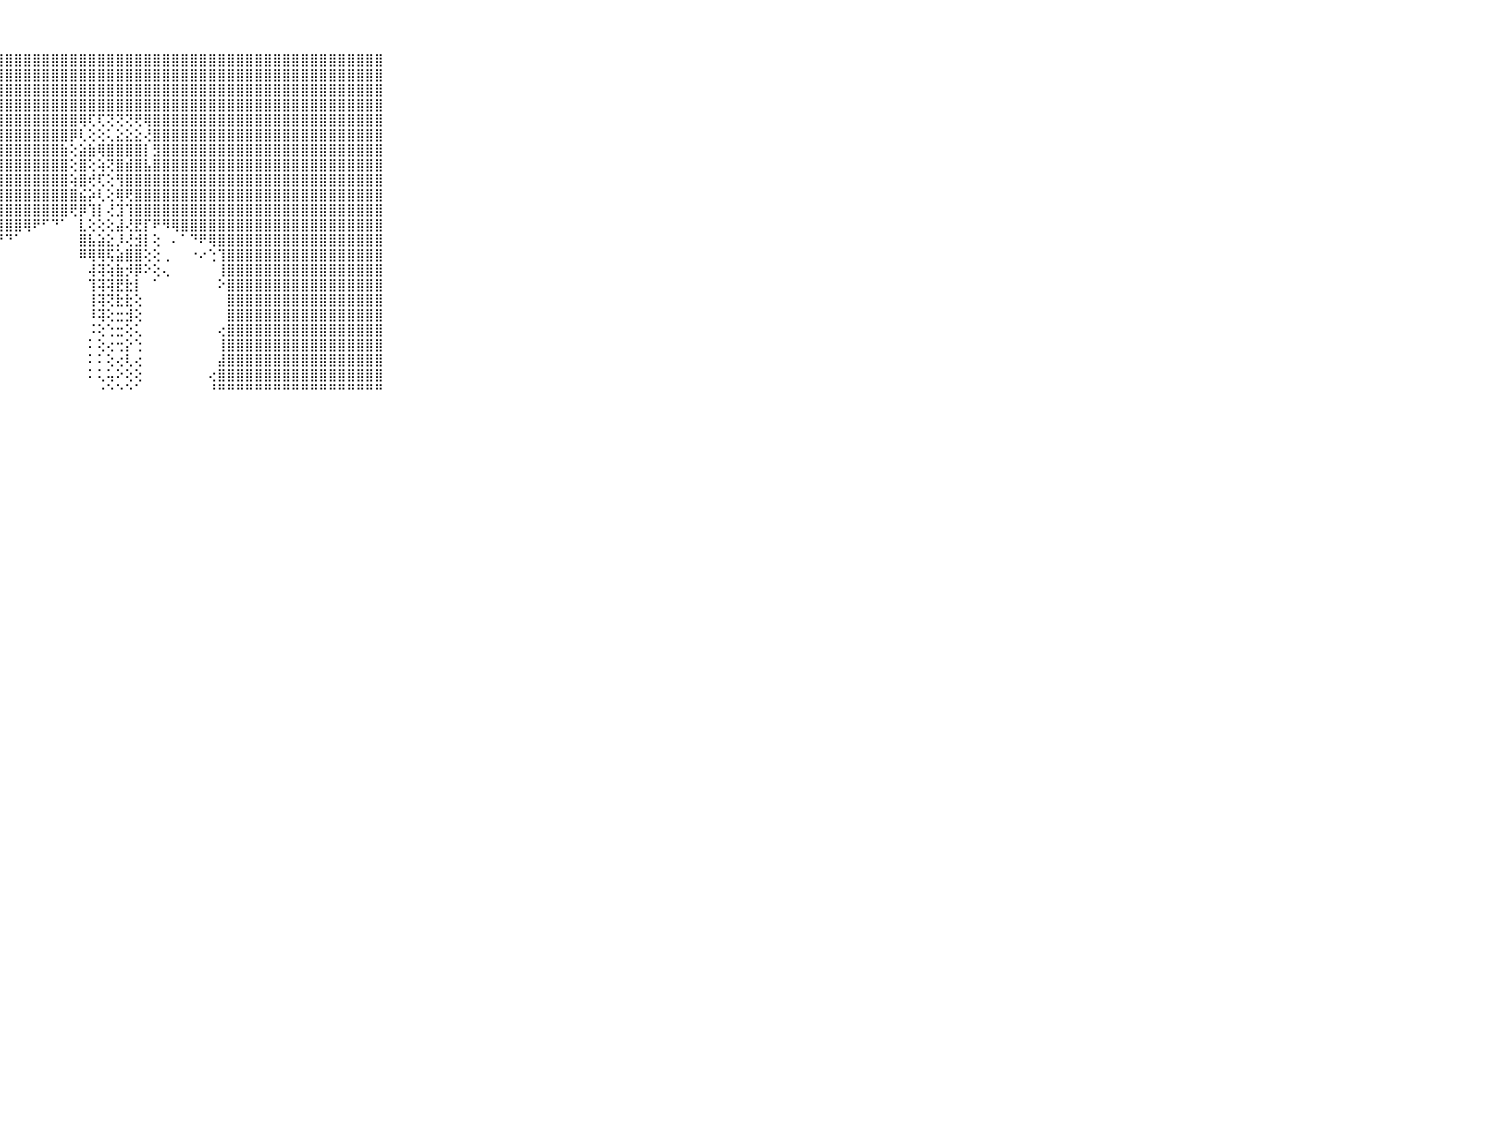

⠀⠀⠀⠀⠀⠀⠀⠀⠀⠀⠀⣿⣿⣿⣿⣿⣿⣿⣿⣿⣿⣿⣿⣿⣿⣿⣿⣿⣿⣿⣿⣿⣿⣿⣿⣿⣿⣿⣿⣿⣿⣿⣿⣿⣿⣿⣿⣿⣿⣿⣿⣿⣿⣿⣿⣿⣿⣿⣿⣿⣿⣿⣿⣿⣿⣿⣿⣿⣿⠀⠀⠀⠀⠀⠀⠀⠀⠀⠀⠀⠀
⠀⠀⠀⠀⠀⠀⠀⠀⠀⠀⠀⣿⣿⣿⣿⣿⣿⣿⣿⣿⣿⣿⣿⣿⣿⣿⣿⣿⣿⣿⣿⣿⣿⣿⣿⣿⣿⣿⣿⣿⣿⣿⣿⣿⣿⣿⣿⣿⣿⣿⣿⣿⣿⣿⣿⣿⣿⣿⣿⣿⣿⣿⣿⣿⣿⣿⣿⣿⣿⠀⠀⠀⠀⠀⠀⠀⠀⠀⠀⠀⠀
⠀⠀⠀⠀⠀⠀⠀⠀⠀⠀⠀⣿⣿⣿⣿⣿⣿⣿⣿⣿⣿⣿⣿⣿⣿⣿⣿⣿⣿⣿⣿⣿⣿⣿⣿⣿⣿⣿⣿⣿⣿⣿⣿⣿⣿⣿⣿⣿⣿⣿⣿⣿⣿⣿⣿⣿⣿⣿⣿⣿⣿⣿⣿⣿⣿⣿⣿⣿⣿⠀⠀⠀⠀⠀⠀⠀⠀⠀⠀⠀⠀
⠀⠀⠀⠀⠀⠀⠀⠀⠀⠀⠀⣿⣿⣿⣿⣿⣿⣿⣿⣿⣿⣿⣿⣿⣿⣿⣿⣿⣿⣿⣿⣿⣿⣿⣿⣿⣿⣿⣿⣿⣿⣿⣿⣿⣿⣿⣿⣿⣿⣿⣿⣿⣿⣿⣿⣿⣿⣿⣿⣿⣿⣿⣿⣿⣿⣿⣿⣿⣿⠀⠀⠀⠀⠀⠀⠀⠀⠀⠀⠀⠀
⠀⠀⠀⠀⠀⠀⠀⠀⠀⠀⠀⣿⣿⣿⣿⣿⣿⣿⣿⣿⣿⣿⣿⣿⣿⣿⣿⣿⣿⣿⣿⣿⣿⣿⣿⣿⢿⢏⢏⢝⢝⢝⢟⢿⣿⣿⣿⣿⣿⣿⣿⣿⣿⣿⣿⣿⣿⣿⣿⣿⣿⣿⣿⣿⣿⣿⣿⣿⣿⠀⠀⠀⠀⠀⠀⠀⠀⠀⠀⠀⠀
⠀⠀⠀⠀⠀⠀⠀⠀⠀⠀⠀⣿⣿⣿⣿⣿⣿⣿⣿⣿⣿⣿⣿⣿⣿⣿⣿⣿⣿⣿⣿⣿⣿⣿⣿⡿⢇⢕⢕⢅⣕⣕⣕⢜⣿⣿⣿⣿⣿⣿⣿⣿⣿⣿⣿⣿⣿⣿⣿⣿⣿⣿⣿⣿⣿⣿⣿⣿⣿⠀⠀⠀⠀⠀⠀⠀⠀⠀⠀⠀⠀
⠀⠀⠀⠀⠀⠀⠀⠀⠀⠀⠀⣿⣿⣿⣿⣿⣿⣿⣿⣿⣿⣿⣿⣿⣿⣿⣿⣿⣿⣿⣿⣿⣿⣿⣷⢕⣵⣷⢿⣿⣿⣿⣿⡇⣻⣿⣿⣿⣿⣿⣿⣿⣿⣿⣿⣿⣿⣿⣿⣿⣿⣿⣿⣿⣿⣿⣿⣿⣿⠀⠀⠀⠀⠀⠀⠀⠀⠀⠀⠀⠀
⠀⠀⠀⠀⠀⠀⠀⠀⠀⠀⠀⣿⣿⣿⣿⣿⣿⣿⣿⣿⣿⣿⣿⣿⣿⣿⣿⣿⣿⣿⣿⣿⣿⣿⣿⢕⣿⢕⢵⢝⣿⣾⣿⣧⣿⣿⣿⣿⣿⣿⣿⣿⣿⣿⣿⣿⣿⣿⣿⣿⣿⣿⣿⣿⣿⣿⣿⣿⣿⠀⠀⠀⠀⠀⠀⠀⠀⠀⠀⠀⠀
⠀⠀⠀⠀⠀⠀⠀⠀⠀⠀⠀⣿⣿⣿⣿⣿⣿⣿⣿⣿⣿⣿⣿⣿⣿⣿⣿⣿⣿⣿⣿⣿⣿⣿⣿⢵⣿⢞⢏⢕⢻⣿⣿⣿⣿⣿⣿⣿⣿⣿⣿⣿⣿⣿⣿⣿⣿⣿⣿⣿⣿⣿⣿⣿⣿⣿⣿⣿⣿⠀⠀⠀⠀⠀⠀⠀⠀⠀⠀⠀⠀
⠀⠀⠀⠀⠀⠀⠀⠀⠀⠀⠀⣿⣿⣿⣿⣿⣿⣿⣿⣿⣿⣿⣿⣿⣿⣿⣿⣿⣿⣿⣿⣿⣿⣿⣿⣿⣮⡵⢇⢕⢿⢟⣿⣿⣿⣿⣿⣿⣿⣿⣿⣿⣿⣿⣿⣿⣿⣿⣿⣿⣿⣿⣿⣿⣿⣿⣿⣿⣿⠀⠀⠀⠀⠀⠀⠀⠀⠀⠀⠀⠀
⠀⠀⠀⠀⠀⠀⠀⠀⠀⠀⠀⣿⣿⣿⣿⣿⣿⣿⣿⣿⣿⣿⣿⣿⣿⣿⣿⣿⣿⣿⣿⣿⣿⣿⣿⢟⡿⢹⡇⢜⣹⢹⣿⣿⣿⣿⣿⣿⣿⣿⣿⣿⣿⣿⣿⣿⣿⣿⣿⣿⣿⣿⣿⣿⣿⣿⣿⣿⣿⠀⠀⠀⠀⠀⠀⠀⠀⠀⠀⠀⠀
⠀⠀⠀⠀⠀⠀⠀⠀⠀⠀⠀⣿⣿⣿⣿⣿⣿⣿⣿⣿⣿⣿⣿⣿⣿⣿⣿⣿⣿⣿⢿⠟⠋⠙⠁⠀⣇⢕⢕⢕⣼⢜⣟⡏⠟⠻⢿⣿⣿⣿⣿⣿⣿⣿⣿⣿⣿⣿⣿⣿⣿⣿⣿⣿⣿⣿⣿⣿⣿⠀⠀⠀⠀⠀⠀⠀⠀⠀⠀⠀⠀
⠀⠀⠀⠀⠀⠀⠀⠀⠀⠀⠀⣿⣿⣿⣿⣿⣿⣿⣿⣿⣿⣿⣿⣿⣿⣿⡿⠟⠙⠁⠀⠀⠀⠀⠀⠀⣿⣧⣵⣕⡸⢜⣺⡇⢕⠀⠄⠁⠙⠟⢿⣿⣿⣿⣿⣿⣿⣿⣿⣿⣿⣿⣿⣿⣿⣿⣿⣿⣿⠀⠀⠀⠀⠀⠀⠀⠀⠀⠀⠀⠀
⠀⠀⠀⠀⠀⠀⠀⠀⠀⠀⠀⣿⣿⣿⣿⣿⣿⣿⣿⣿⣿⣿⣿⣿⣿⣿⠑⠀⠀⠀⠀⠀⠀⠀⠀⠀⠿⢿⢿⢯⣵⣿⣿⢕⢕⢀⠀⠀⠐⠔⢑⢹⣿⣿⣿⣿⣿⣿⣿⣿⣿⣿⣿⣿⣿⣿⣿⣿⣿⠀⠀⠀⠀⠀⠀⠀⠀⠀⠀⠀⠀
⠀⠀⠀⠀⠀⠀⠀⠀⠀⠀⠀⣿⣿⣿⣿⣿⣿⣿⣿⣿⣿⣿⣿⣿⣿⡏⠀⠀⠀⠀⠀⠀⠀⠀⠀⠀⠀⢼⢽⢵⣷⡺⡿⠕⢕⢄⠀⠀⠀⠀⠀⢸⣿⣿⣿⣿⣿⣿⣿⣿⣿⣿⣿⣿⣿⣿⣿⣿⣿⠀⠀⠀⠀⠀⠀⠀⠀⠀⠀⠀⠀
⠀⠀⠀⠀⠀⠀⠀⠀⠀⠀⠀⣿⣿⣿⣿⣿⣿⣿⣿⣿⣿⣿⣿⣿⣿⡇⠀⠀⠀⠀⠀⠀⠀⠀⠀⠀⠀⢹⢽⢽⣟⣗⡇⠀⠁⠀⠀⠀⠀⠀⠀⠕⣿⣿⣿⣿⣿⣿⣿⣿⣿⣿⣿⣿⣿⣿⣿⣿⣿⠀⠀⠀⠀⠀⠀⠀⠀⠀⠀⠀⠀
⠀⠀⠀⠀⠀⠀⠀⠀⠀⠀⠀⣿⣿⣿⣿⣿⣿⣿⣿⣿⣿⣿⣿⣿⣿⠇⠀⠀⠀⠀⠀⠀⠀⠀⠀⠀⠀⢸⢽⢝⣗⣗⢕⠀⠀⠀⠀⠀⠀⠀⠀⠀⣿⣿⣿⣿⣿⣿⣿⣿⣿⣿⣿⣿⣿⣿⣿⣿⣿⠀⠀⠀⠀⠀⠀⠀⠀⠀⠀⠀⠀
⠀⠀⠀⠀⠀⠀⠀⠀⠀⠀⠀⣿⣿⣿⣿⣿⣿⣿⣿⣿⣿⣿⣿⣿⡟⠀⠀⠀⠀⠀⠀⠀⠀⠀⠀⠀⠀⠸⢽⢕⣒⣺⢕⠀⠀⠀⠀⠀⠀⠀⠀⠀⣿⣿⣿⣿⣿⣿⣿⣿⣿⣿⣿⣿⣿⣿⣿⣿⣿⠀⠀⠀⠀⠀⠀⠀⠀⠀⠀⠀⠀
⠀⠀⠀⠀⠀⠀⠀⠀⠀⠀⠀⣿⣿⣿⣿⣿⣿⣿⣿⣿⣿⣿⣿⣿⢕⠀⠀⠀⠀⠀⠀⠀⠀⠀⠀⠀⠀⠨⢕⢑⣒⢕⢅⠀⠀⠀⠀⠀⠀⠀⠀⢔⣿⣿⣿⣿⣿⣿⣿⣿⣿⣿⣿⣿⣿⣿⣿⣿⣿⠀⠀⠀⠀⠀⠀⠀⠀⠀⠀⠀⠀
⠀⠀⠀⠀⠀⠀⠀⠀⠀⠀⠀⣿⣿⣿⣿⣿⣿⣿⣿⣿⣿⣿⣿⡏⠕⠀⠀⠀⠀⠀⠀⠀⠀⠀⠀⠀⠀⠅⢕⢔⢒⡕⢑⠀⠀⠀⠀⠀⠀⠀⠀⢸⣿⣿⣿⣿⣿⣿⣿⣿⣿⣿⣿⣿⣿⣿⣿⣿⣿⠀⠀⠀⠀⠀⠀⠀⠀⠀⠀⠀⠀
⠀⠀⠀⠀⠀⠀⠀⠀⠀⠀⠀⣿⣿⣿⣿⣿⣿⣿⣿⣿⣿⣿⣿⢇⠀⠀⠀⠀⠀⠀⠀⠀⠀⠀⠀⠀⠀⠅⠅⢕⢔⢇⢔⠀⠀⠀⠀⠀⠀⠀⠀⣼⣿⣿⣿⣿⣿⣿⣿⣿⣿⣿⣿⣿⣿⣿⣿⣿⣿⠀⠀⠀⠀⠀⠀⠀⠀⠀⠀⠀⠀
⠀⠀⠀⠀⠀⠀⠀⠀⠀⠀⠀⣿⣿⣿⣿⣿⣿⣿⣿⣿⣿⣿⣿⠁⠀⠀⠀⠀⠀⠀⠀⠀⠀⠀⠀⠀⠀⠅⢅⢥⠕⢕⢕⠀⠀⠀⠀⠀⠀⠀⢔⣿⣿⣿⣿⣿⣿⣿⣿⣿⣿⣿⣿⣿⣿⣿⣿⣿⣿⠀⠀⠀⠀⠀⠀⠀⠀⠀⠀⠀⠀
⠀⠀⠀⠀⠀⠀⠀⠀⠀⠀⠀⠛⠛⠛⠛⠛⠛⠛⠛⠛⠛⠛⠛⠀⠀⠀⠀⠀⠀⠀⠀⠀⠀⠀⠀⠀⠀⠀⠐⠑⠑⠑⠁⠀⠀⠀⠀⠀⠀⠀⠘⠛⠛⠛⠛⠛⠛⠛⠛⠛⠛⠛⠛⠛⠛⠛⠛⠛⠛⠀⠀⠀⠀⠀⠀⠀⠀⠀⠀⠀⠀